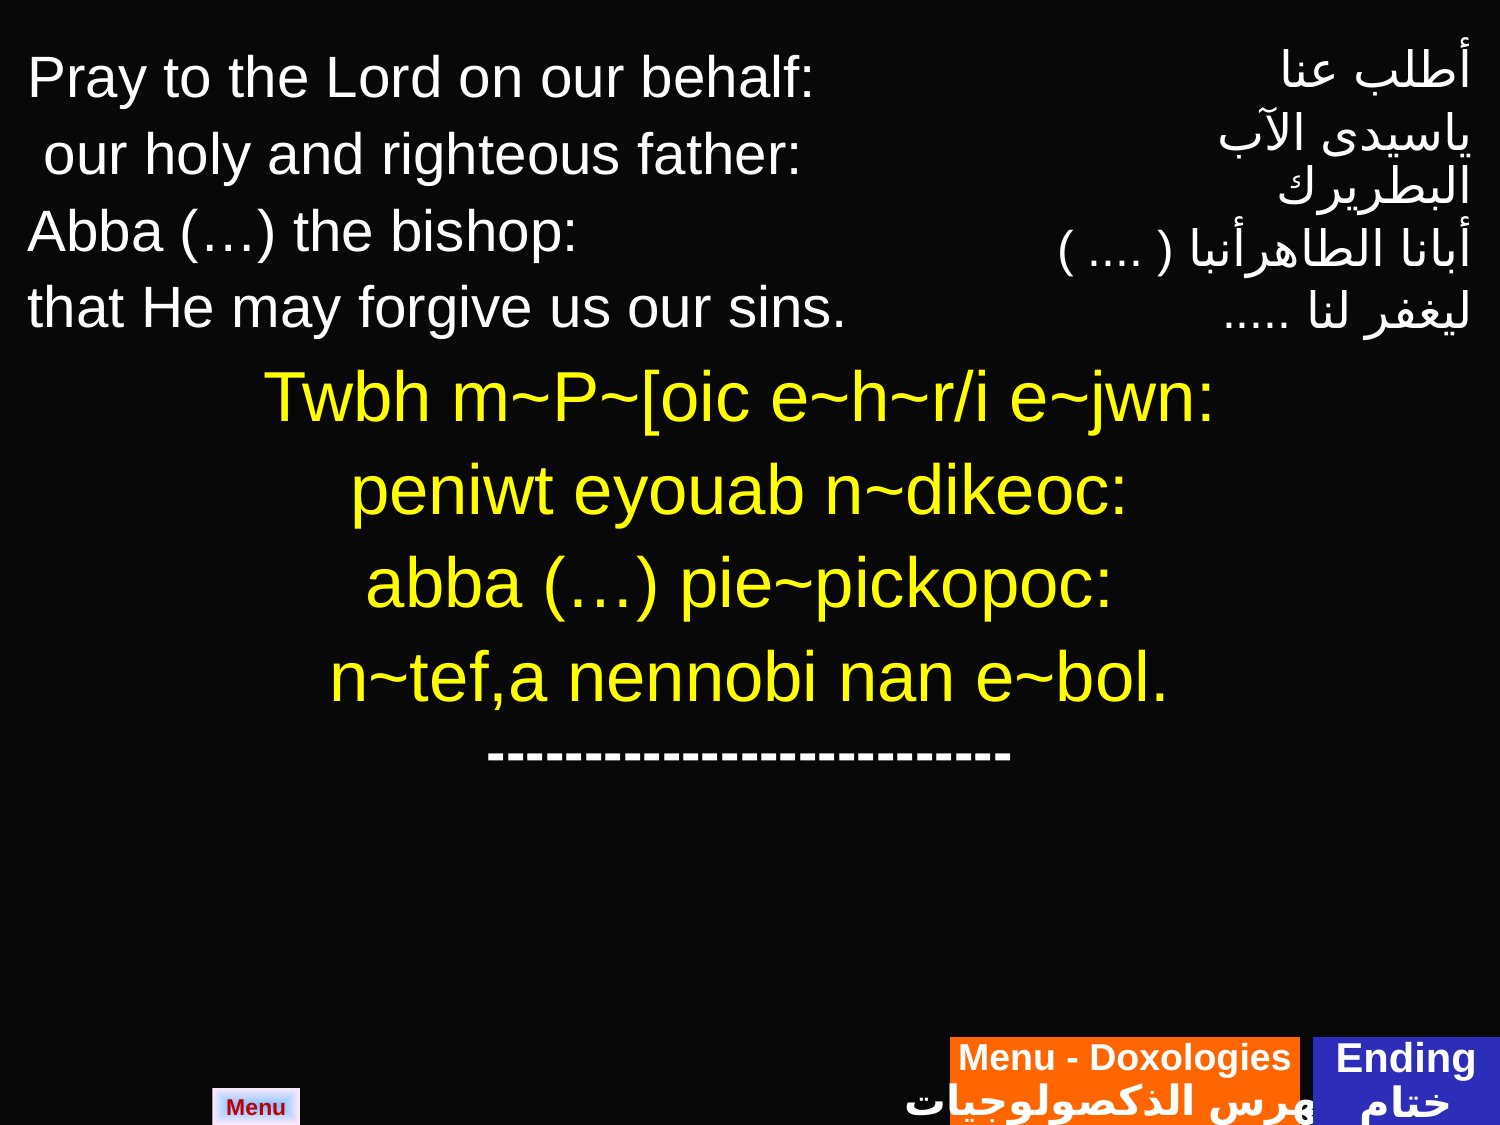

| Pray to the Lord on our behalf: our holy and righteous father: Abba (…) the bishop: that He may forgive us our sins. | أطلب عنا ياسيدى الآب البطريرك أبانا الطاهرأنبا ( .... ) ليغفر لنا ..... |
| --- | --- |
| Twbh m~P~[oic e~h~r/i e~jwn: peniwt eyouab n~dikeoc: abba (…) pie~pickopoc: n~tef,a nennobi nan e~bol. |  |
| --------------------------- |  |
Menu - Doxologies
فهرس الذكصولوجيات
Ending
ختام
Menu